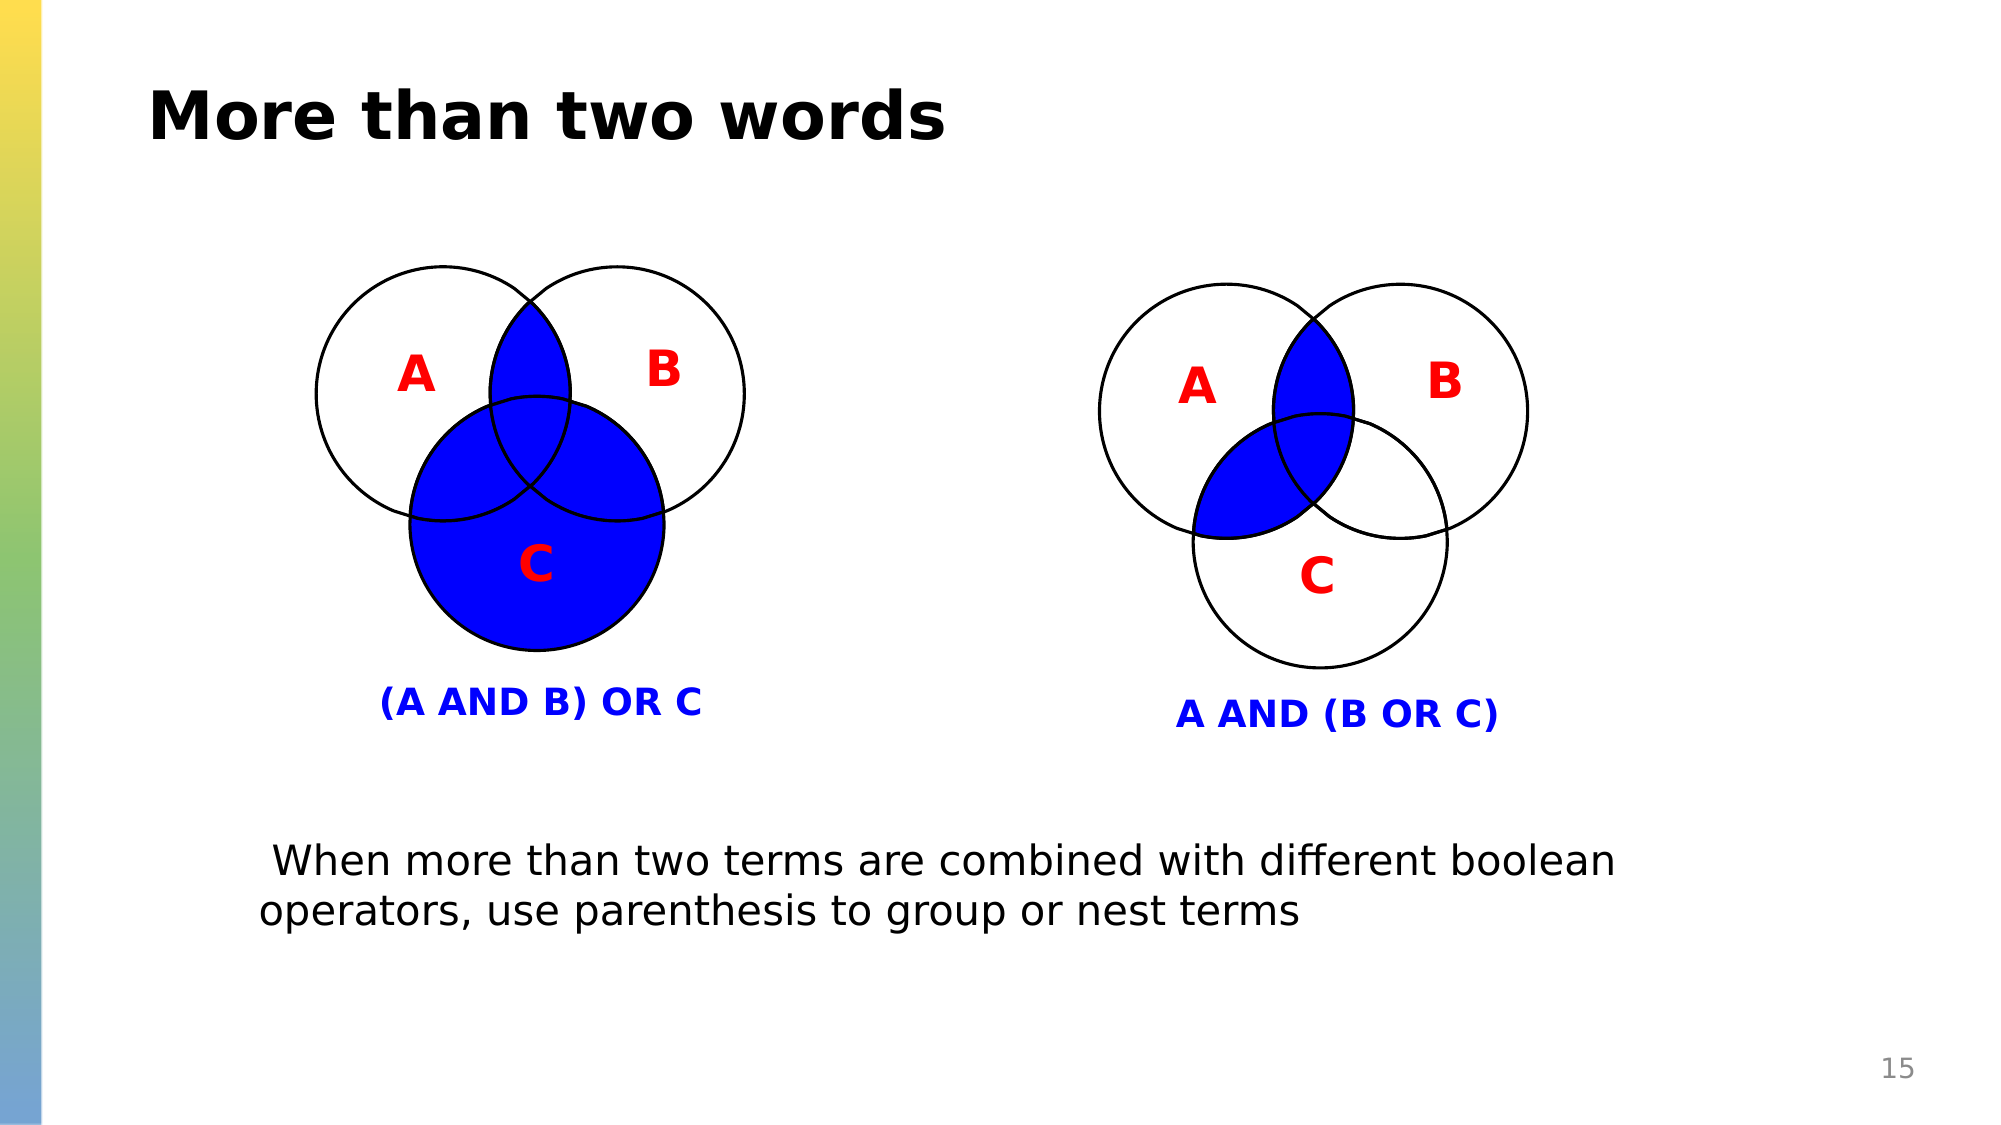

# More than two words

B
A
C
B
A
C
(A AND B) OR C
A AND (B OR C)
 When more than two terms are combined with different boolean operators, use parenthesis to group or nest terms
15